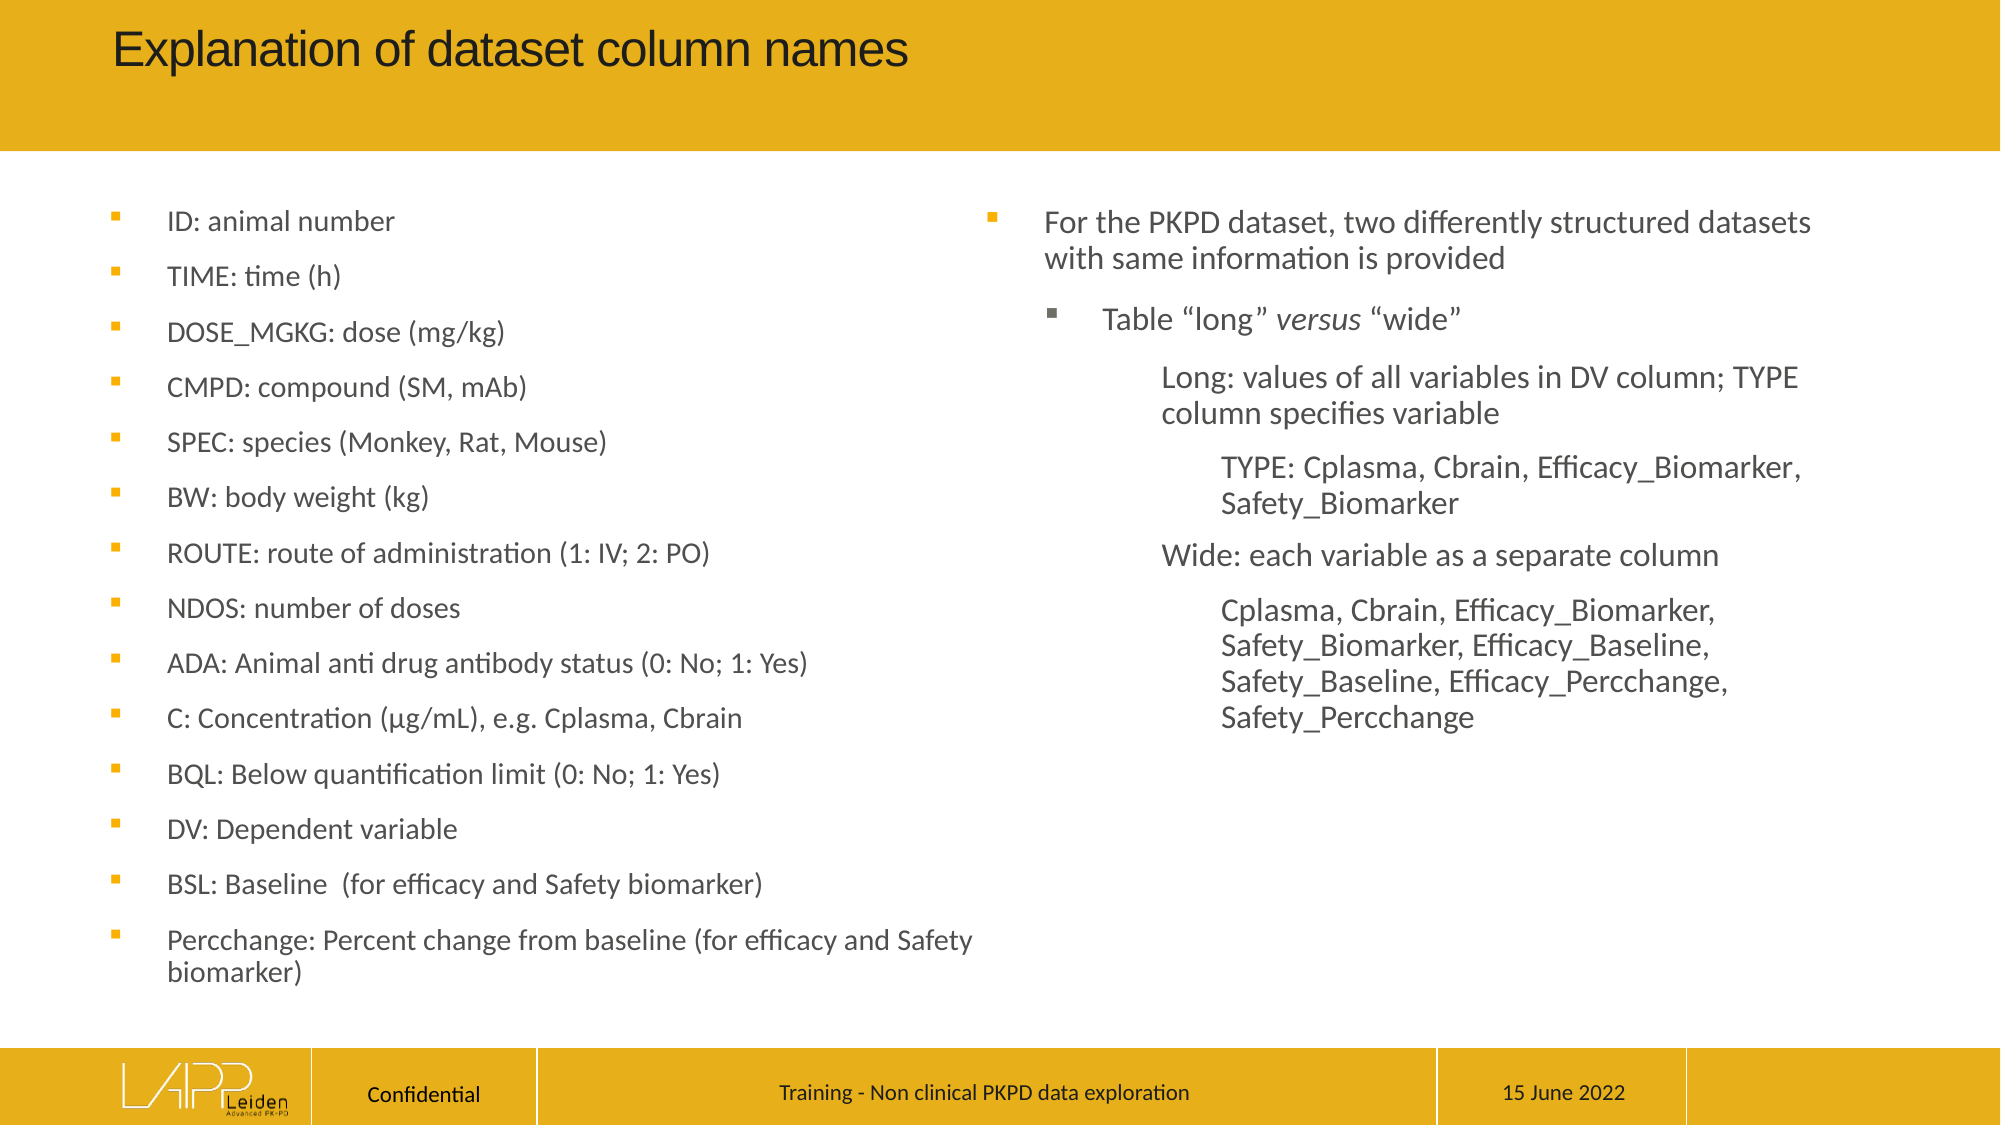

# Explanation of dataset column names

ID: animal number
TIME: time (h)
DOSE_MGKG: dose (mg/kg)
CMPD: compound (SM, mAb)
SPEC: species (Monkey, Rat, Mouse)
BW: body weight (kg)
ROUTE: route of administration (1: IV; 2: PO)
NDOS: number of doses
ADA: Animal anti drug antibody status (0: No; 1: Yes)
C: Concentration (µg/mL), e.g. Cplasma, Cbrain
BQL: Below quantification limit (0: No; 1: Yes)
DV: Dependent variable
BSL: Baseline  (for efficacy and Safety biomarker)
Percchange: Percent change from baseline (for efficacy and Safety biomarker)

For the PKPD dataset, two differently structured datasets with same information is provided
Table “long” versus “wide”
Long: values of all variables in DV column; TYPE column specifies variable
TYPE: Cplasma, Cbrain, Efficacy_Biomarker, Safety_Biomarker
Wide: each variable as a separate column
Cplasma, Cbrain, Efficacy_Biomarker, Safety_Biomarker, Efficacy_Baseline, Safety_Baseline, Efficacy_Percchange, Safety_Percchange

15 June 2022
Training - Non clinical PKPD data exploration